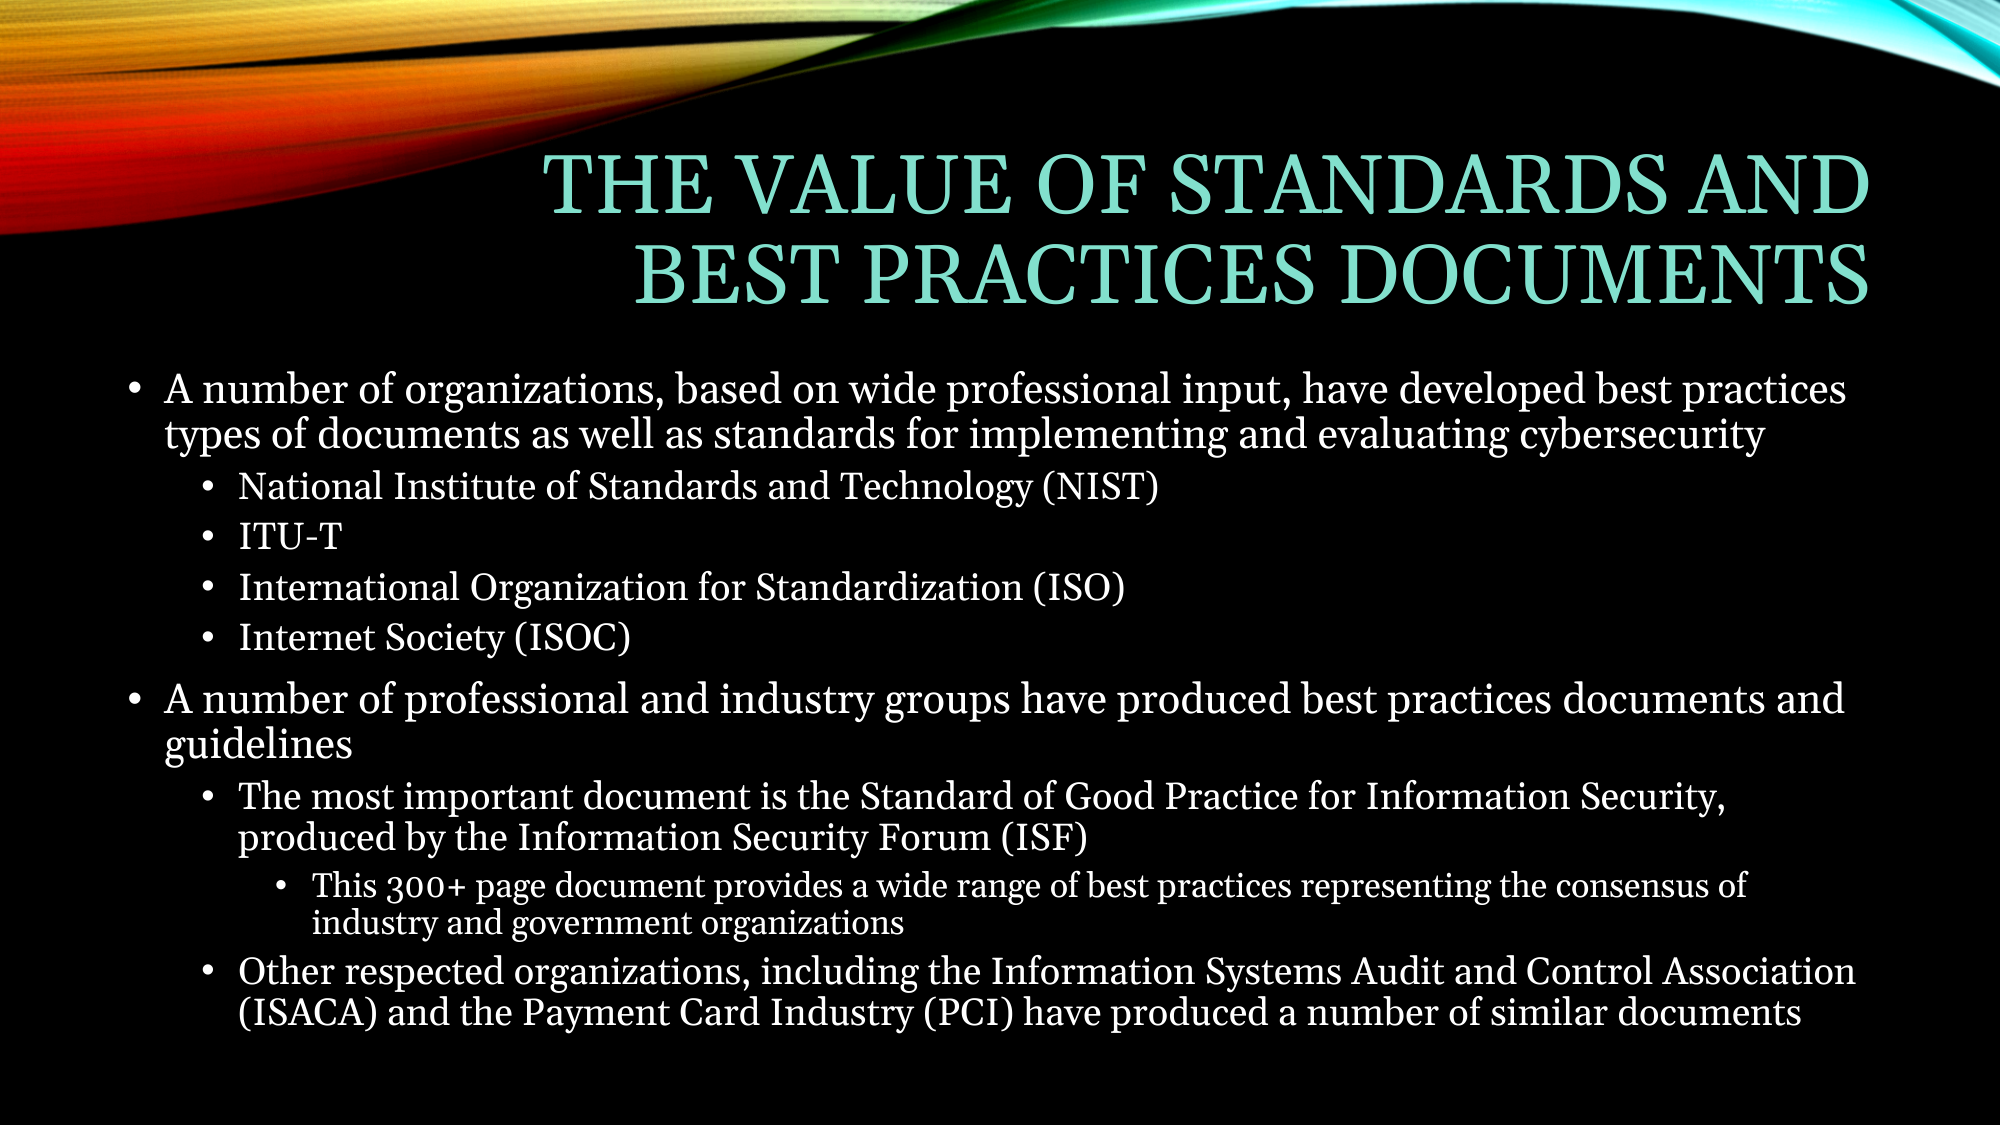

# The Value of Standards and best practices documents
A number of organizations, based on wide professional input, have developed best practices types of documents as well as standards for implementing and evaluating cybersecurity
National Institute of Standards and Technology (NIST)
ITU-T
International Organization for Standardization (ISO)
Internet Society (ISOC)
A number of professional and industry groups have produced best practices documents and guidelines
The most important document is the Standard of Good Practice for Information Security, produced by the Information Security Forum (ISF)
This 300+ page document provides a wide range of best practices representing the consensus of industry and government organizations
Other respected organizations, including the Information Systems Audit and Control Association (ISACA) and the Payment Card Industry (PCI) have produced a number of similar documents